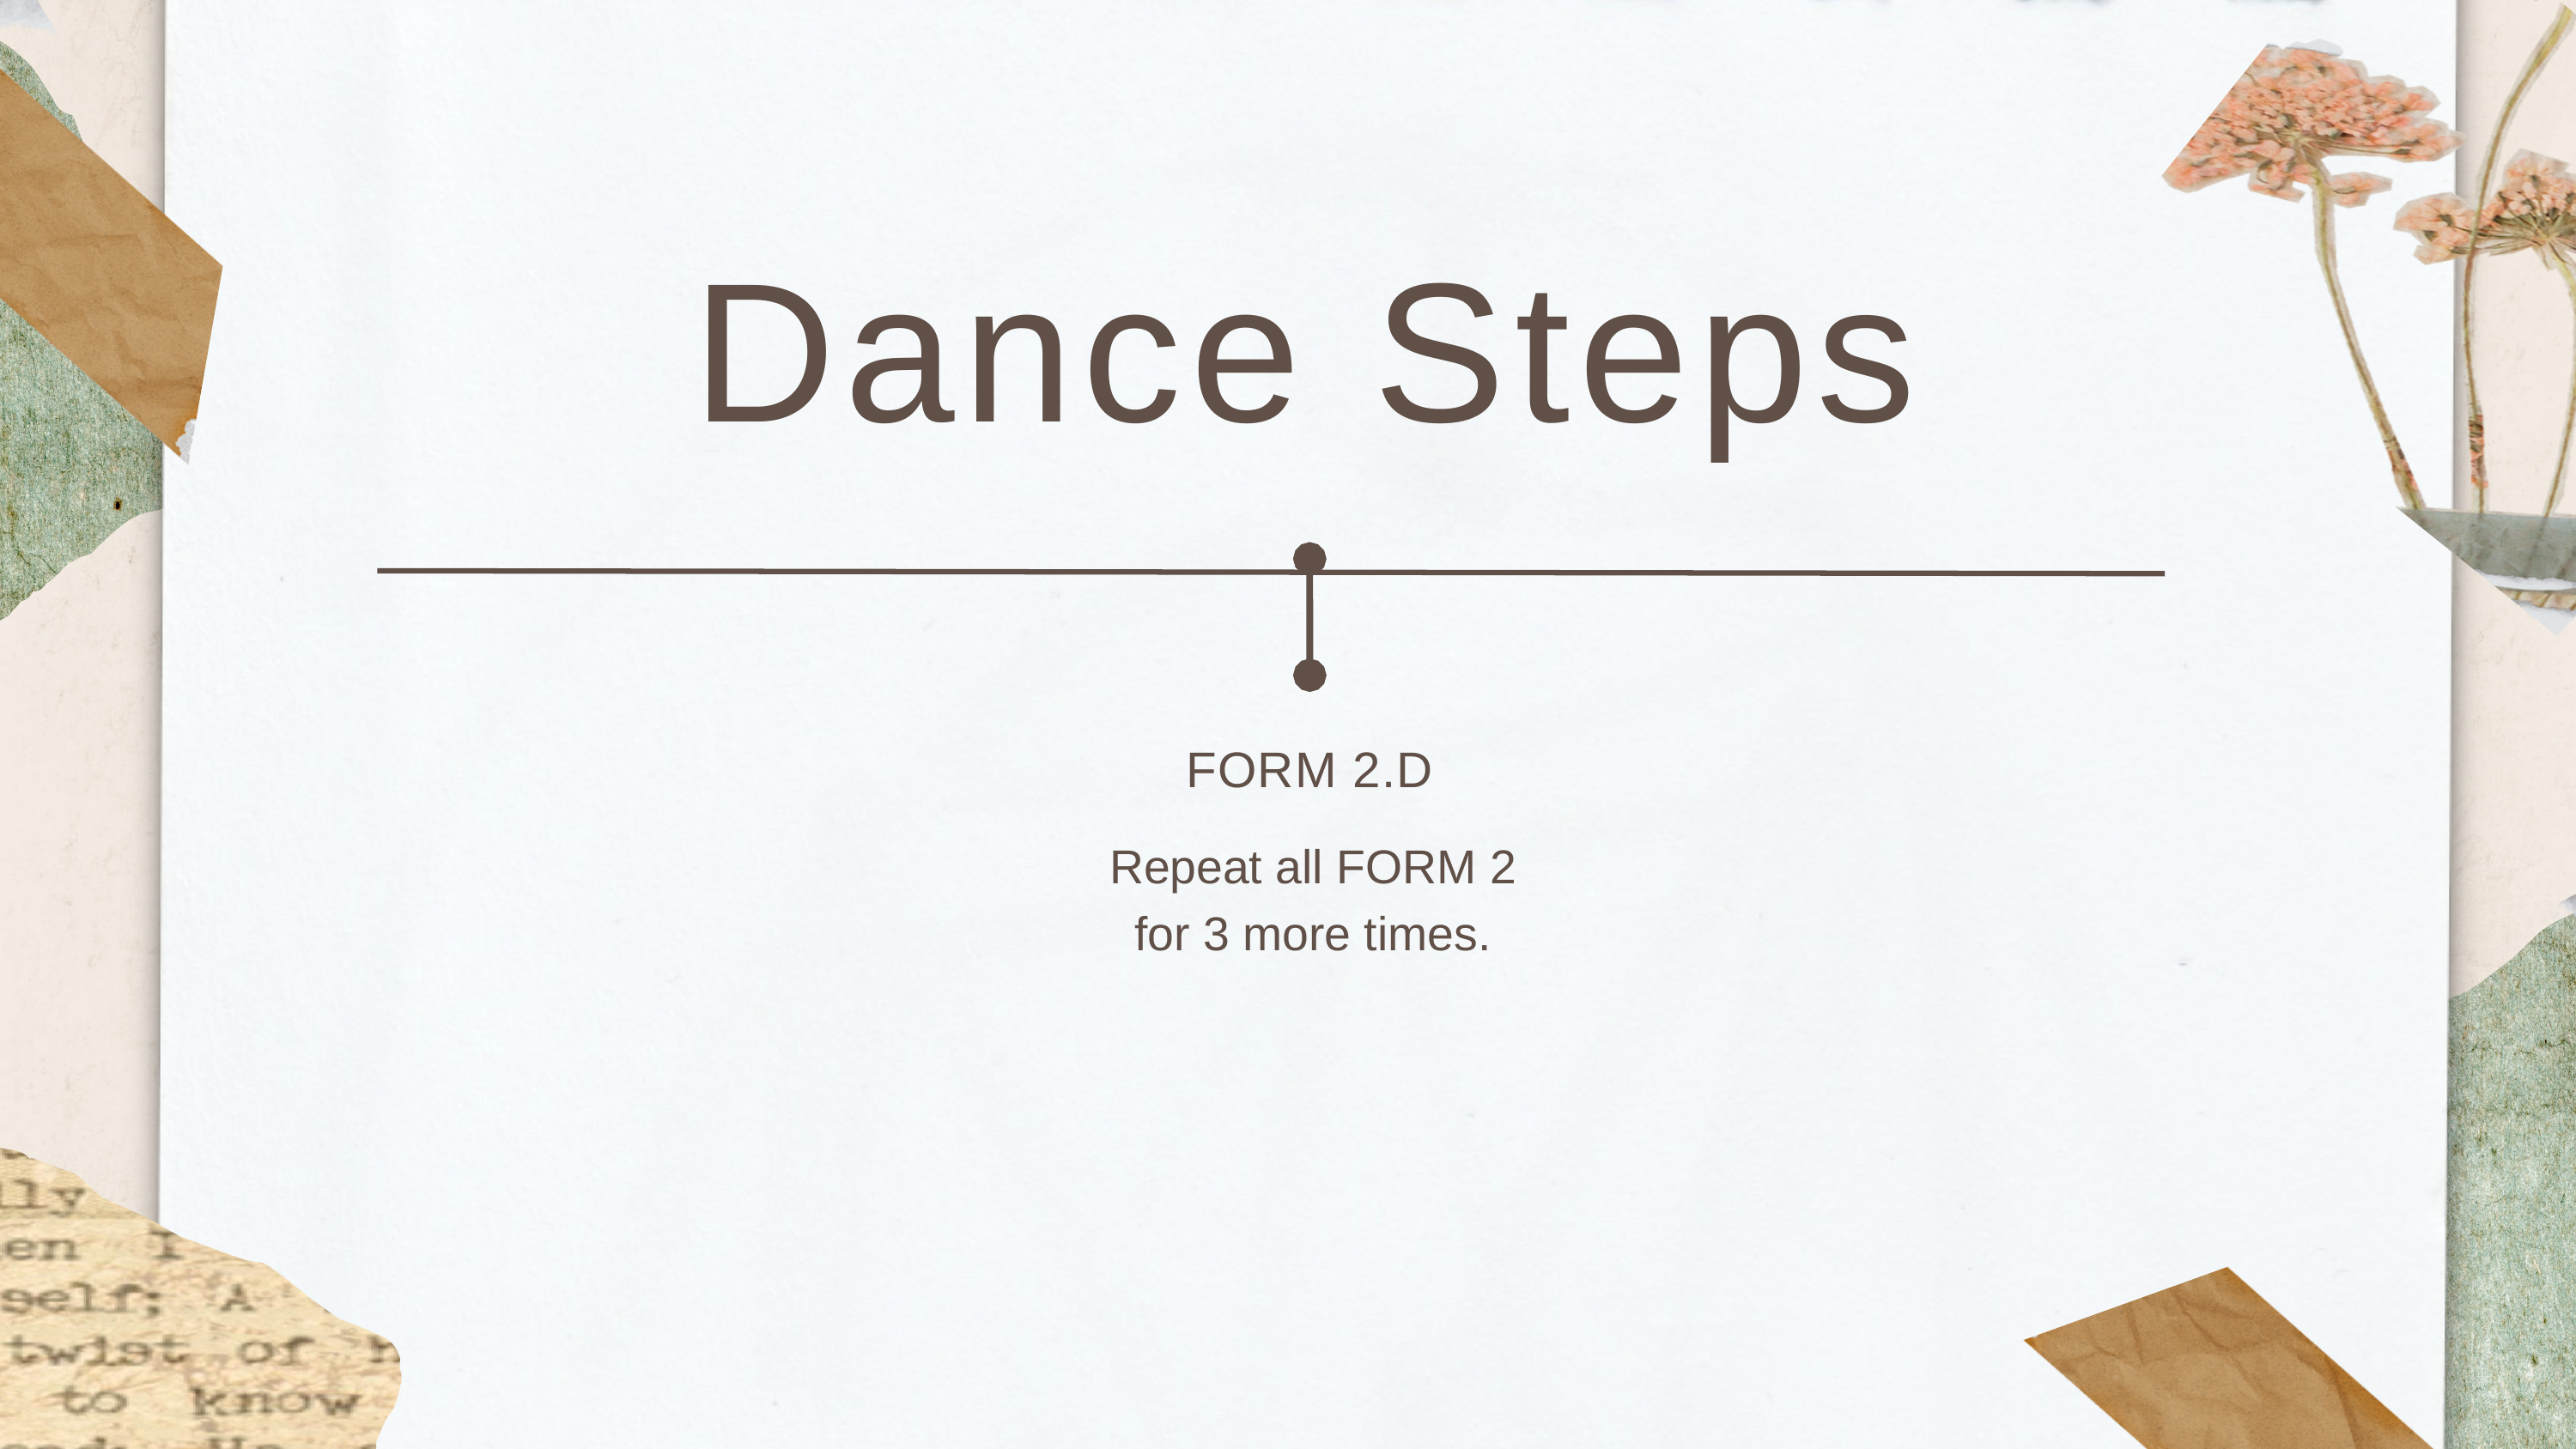

Dance Steps

FORM 2.D
Repeat all FORM 2 for 3 more times.